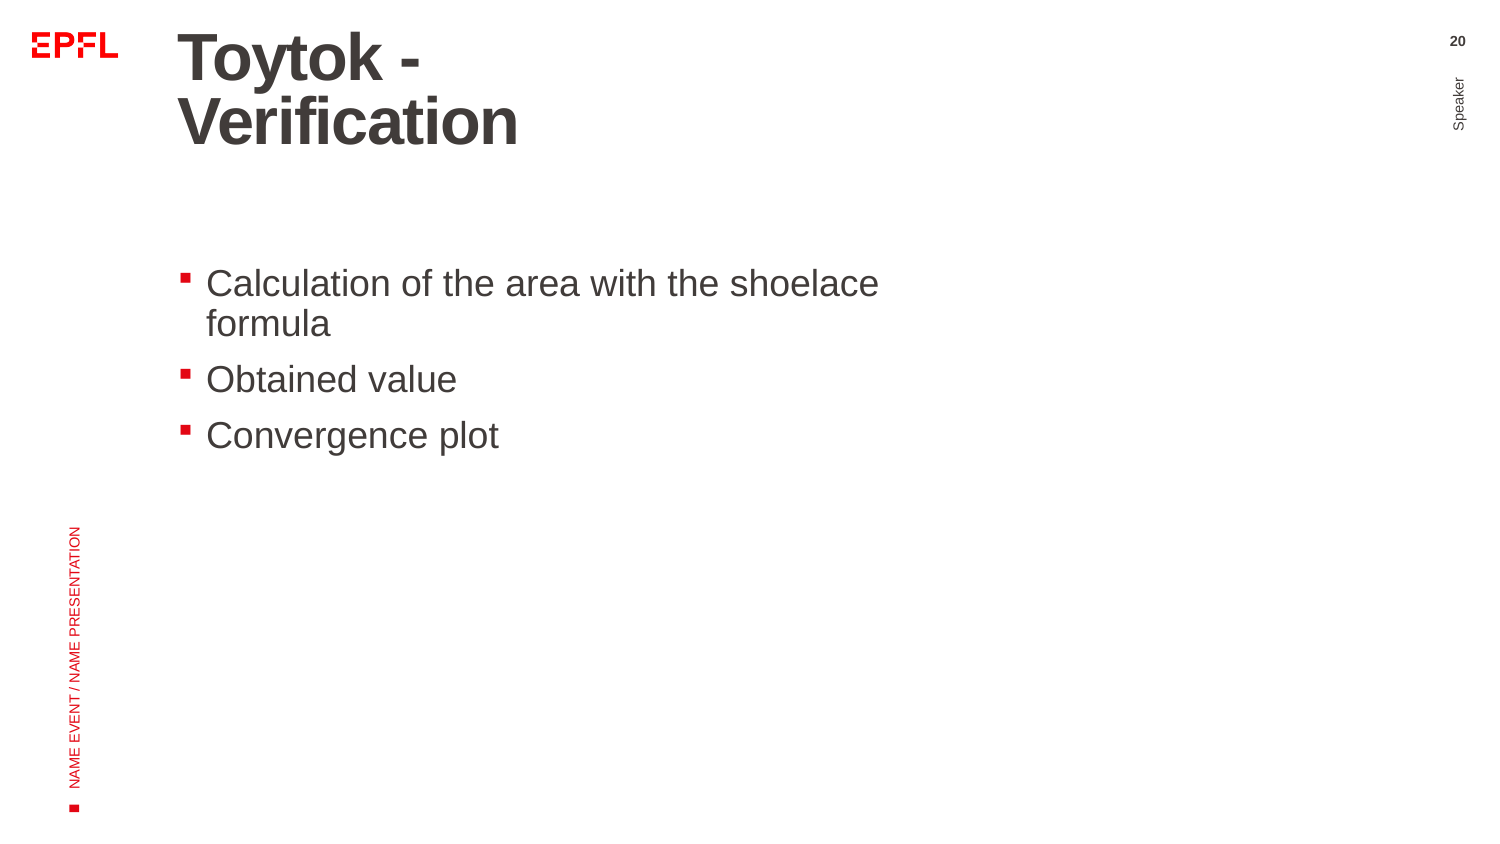

# Toytok - Verification
20
Calculation of the area with the shoelace formula
Obtained value
Convergence plot
Speaker
NAME EVENT / NAME PRESENTATION